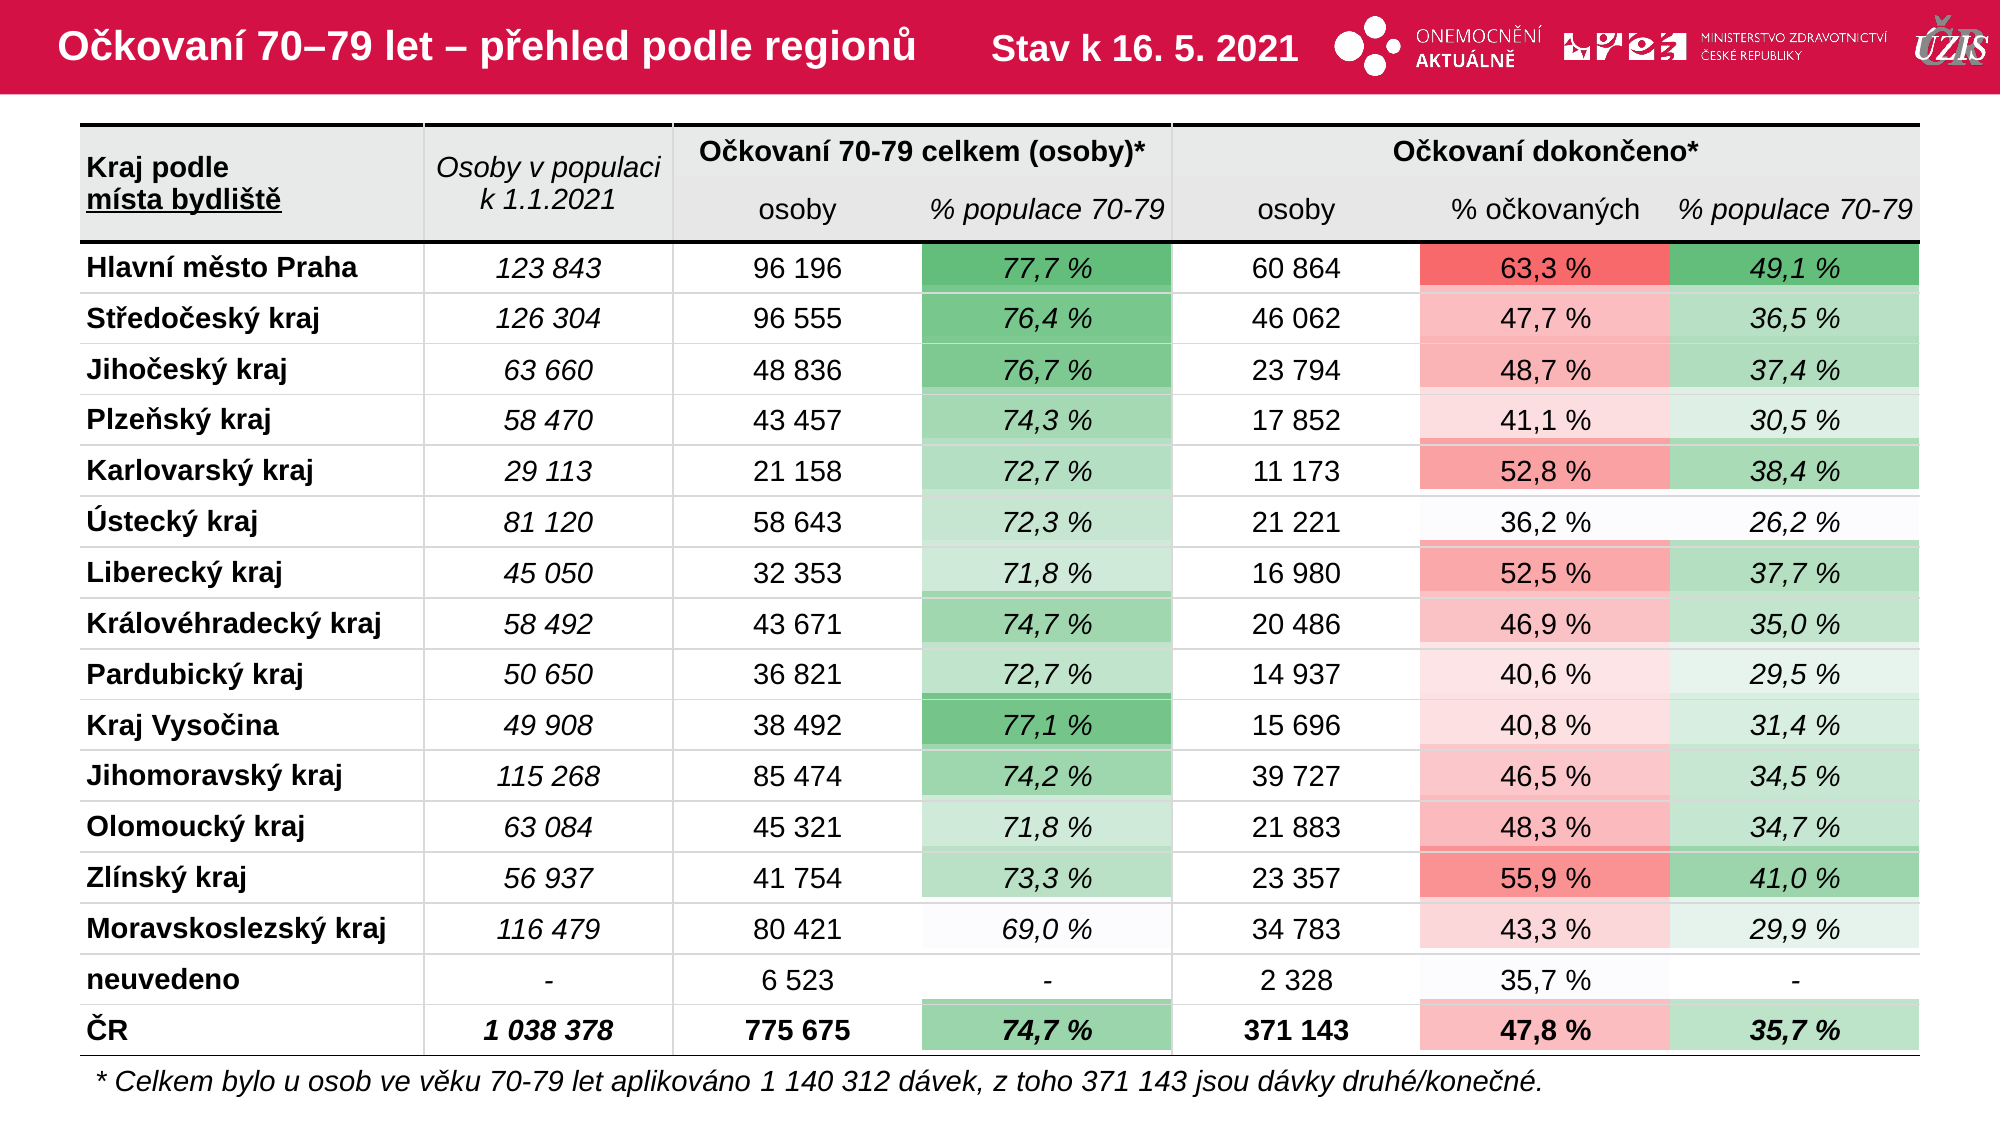

# Očkovaní 70–79 let – přehled podle regionů
Stav k 16. 5. 2021
| Kraj podle místa bydliště | Osoby v populaci k 1.1.2021 | Očkovaní 70-79 celkem (osoby)\* |  | Očkovaní dokončeno\* |  |  |
| --- | --- | --- | --- | --- | --- | --- |
|  |  | osoby | % populace 70-79 | osoby | % očkovaných | % populace 70-79 |
| Hlavní město Praha | 123 843 | 96 196 | 77,7 % | 60 864 | 63,3 % | 49,1 % |
| Středočeský kraj | 126 304 | 96 555 | 76,4 % | 46 062 | 47,7 % | 36,5 % |
| Jihočeský kraj | 63 660 | 48 836 | 76,7 % | 23 794 | 48,7 % | 37,4 % |
| Plzeňský kraj | 58 470 | 43 457 | 74,3 % | 17 852 | 41,1 % | 30,5 % |
| Karlovarský kraj | 29 113 | 21 158 | 72,7 % | 11 173 | 52,8 % | 38,4 % |
| Ústecký kraj | 81 120 | 58 643 | 72,3 % | 21 221 | 36,2 % | 26,2 % |
| Liberecký kraj | 45 050 | 32 353 | 71,8 % | 16 980 | 52,5 % | 37,7 % |
| Královéhradecký kraj | 58 492 | 43 671 | 74,7 % | 20 486 | 46,9 % | 35,0 % |
| Pardubický kraj | 50 650 | 36 821 | 72,7 % | 14 937 | 40,6 % | 29,5 % |
| Kraj Vysočina | 49 908 | 38 492 | 77,1 % | 15 696 | 40,8 % | 31,4 % |
| Jihomoravský kraj | 115 268 | 85 474 | 74,2 % | 39 727 | 46,5 % | 34,5 % |
| Olomoucký kraj | 63 084 | 45 321 | 71,8 % | 21 883 | 48,3 % | 34,7 % |
| Zlínský kraj | 56 937 | 41 754 | 73,3 % | 23 357 | 55,9 % | 41,0 % |
| Moravskoslezský kraj | 116 479 | 80 421 | 69,0 % | 34 783 | 43,3 % | 29,9 % |
| neuvedeno | - | 6 523 | - | 2 328 | 35,7 % | - |
| ČR | 1 038 378 | 775 675 | 74,7 % | 371 143 | 47,8 % | 35,7 % |
|  |  |  |  |  |  |
| --- | --- | --- | --- | --- | --- |
|  |  |  |  |  |  |
|  |  |  |  |  |  |
|  |  |  |  |  |  |
|  |  |  |  |  |  |
|  |  |  |  |  |  |
|  |  |  |  |  |  |
|  |  |  |  |  |  |
|  |  |  |  |  |  |
|  |  |  |  |  |  |
|  |  |  |  |  |  |
|  |  |  |  |  |  |
|  |  |  |  |  |  |
|  |  |  |  |  |  |
|  |  |  |  |  |  |
|  |  |  |  |  |  |
* Celkem bylo u osob ve věku 70-79 let aplikováno 1 140 312 dávek, z toho 371 143 jsou dávky druhé/konečné.